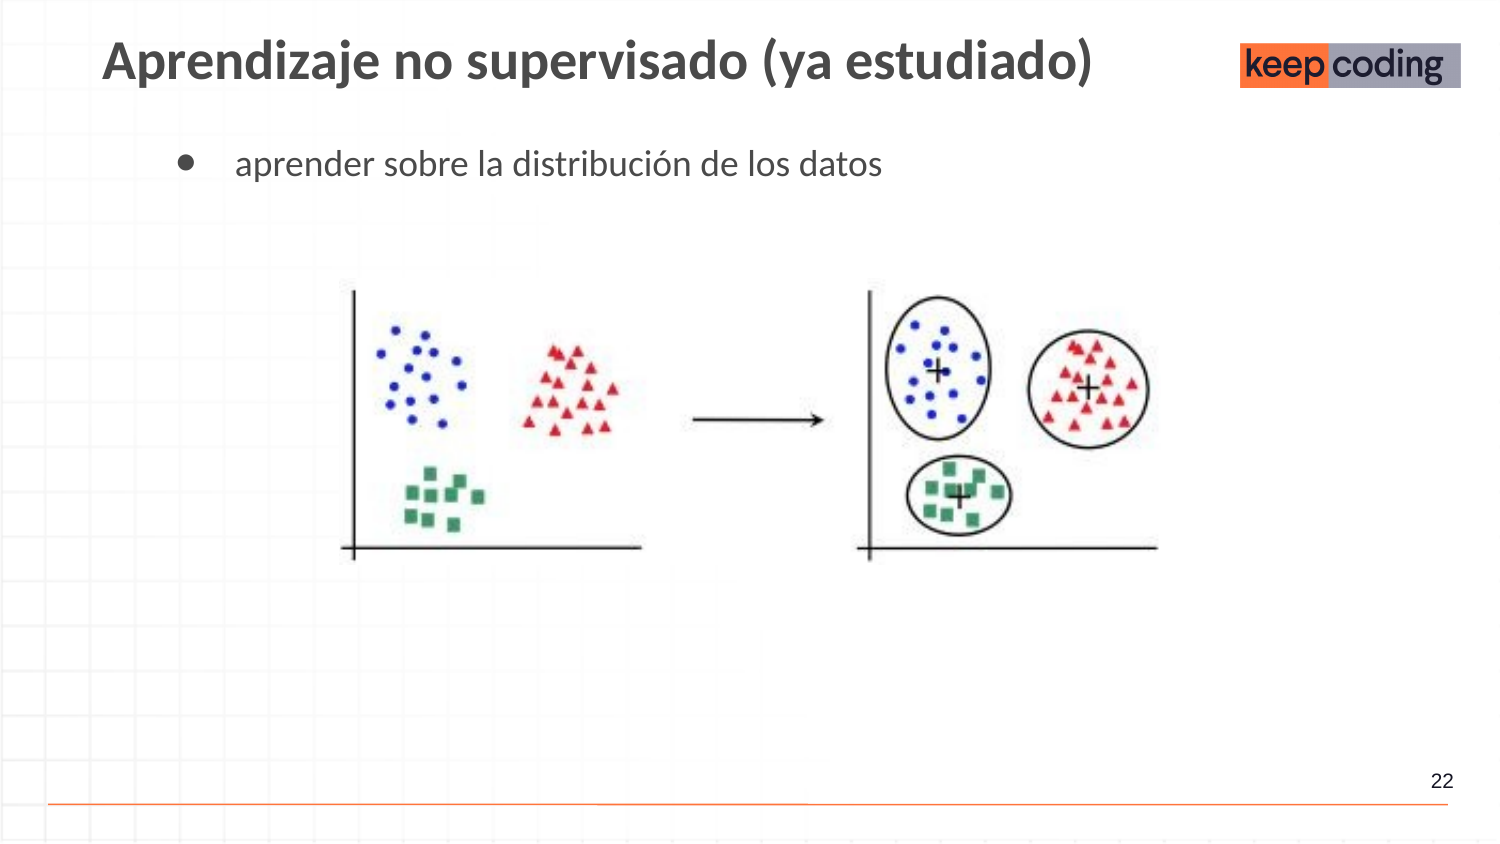

Aprendizaje no supervisado (ya estudiado)
aprender sobre la distribución de los datos

22